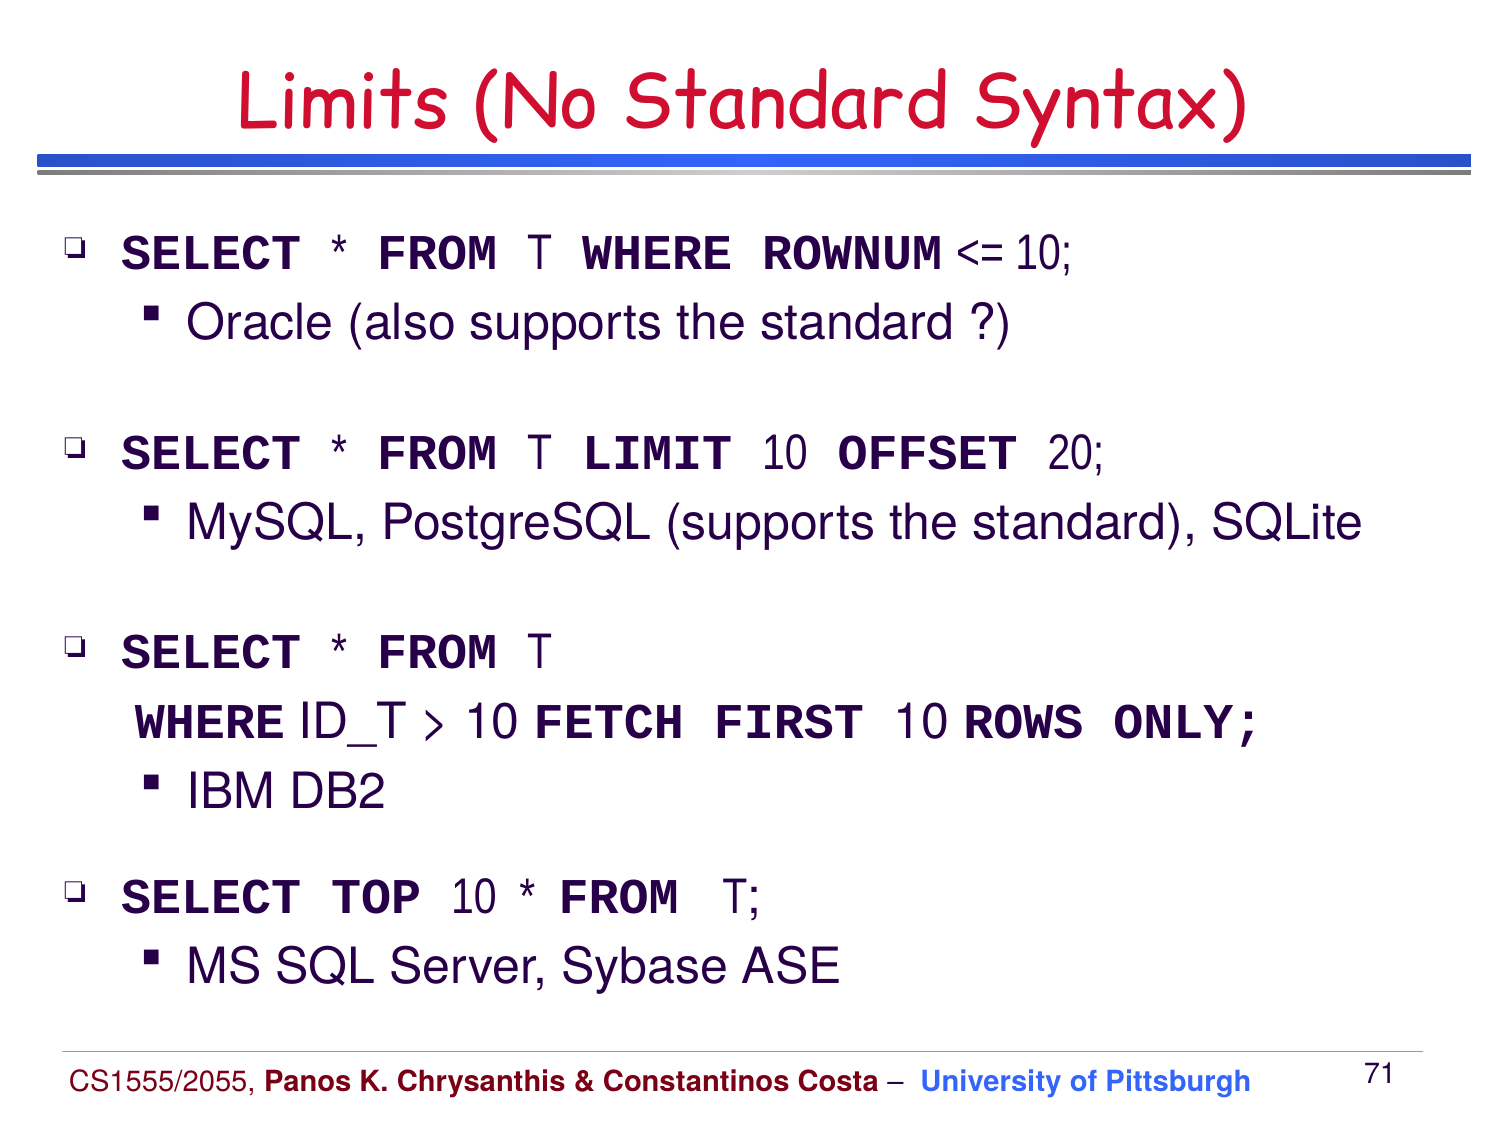

# Limits (No Standard Syntax)
SELECT * FROM T WHERE ROWNUM <= 10;
Oracle (also supports the standard ?)

SELECT * FROM T LIMIT 10 OFFSET 20;
MySQL, PostgreSQL (supports the standard), SQLite

SELECT * FROM T
     WHERE ID_T > 10 FETCH FIRST 10 ROWS ONLY;
IBM DB2

SELECT TOP 10  *  FROM  T;
MS SQL Server, Sybase ASE